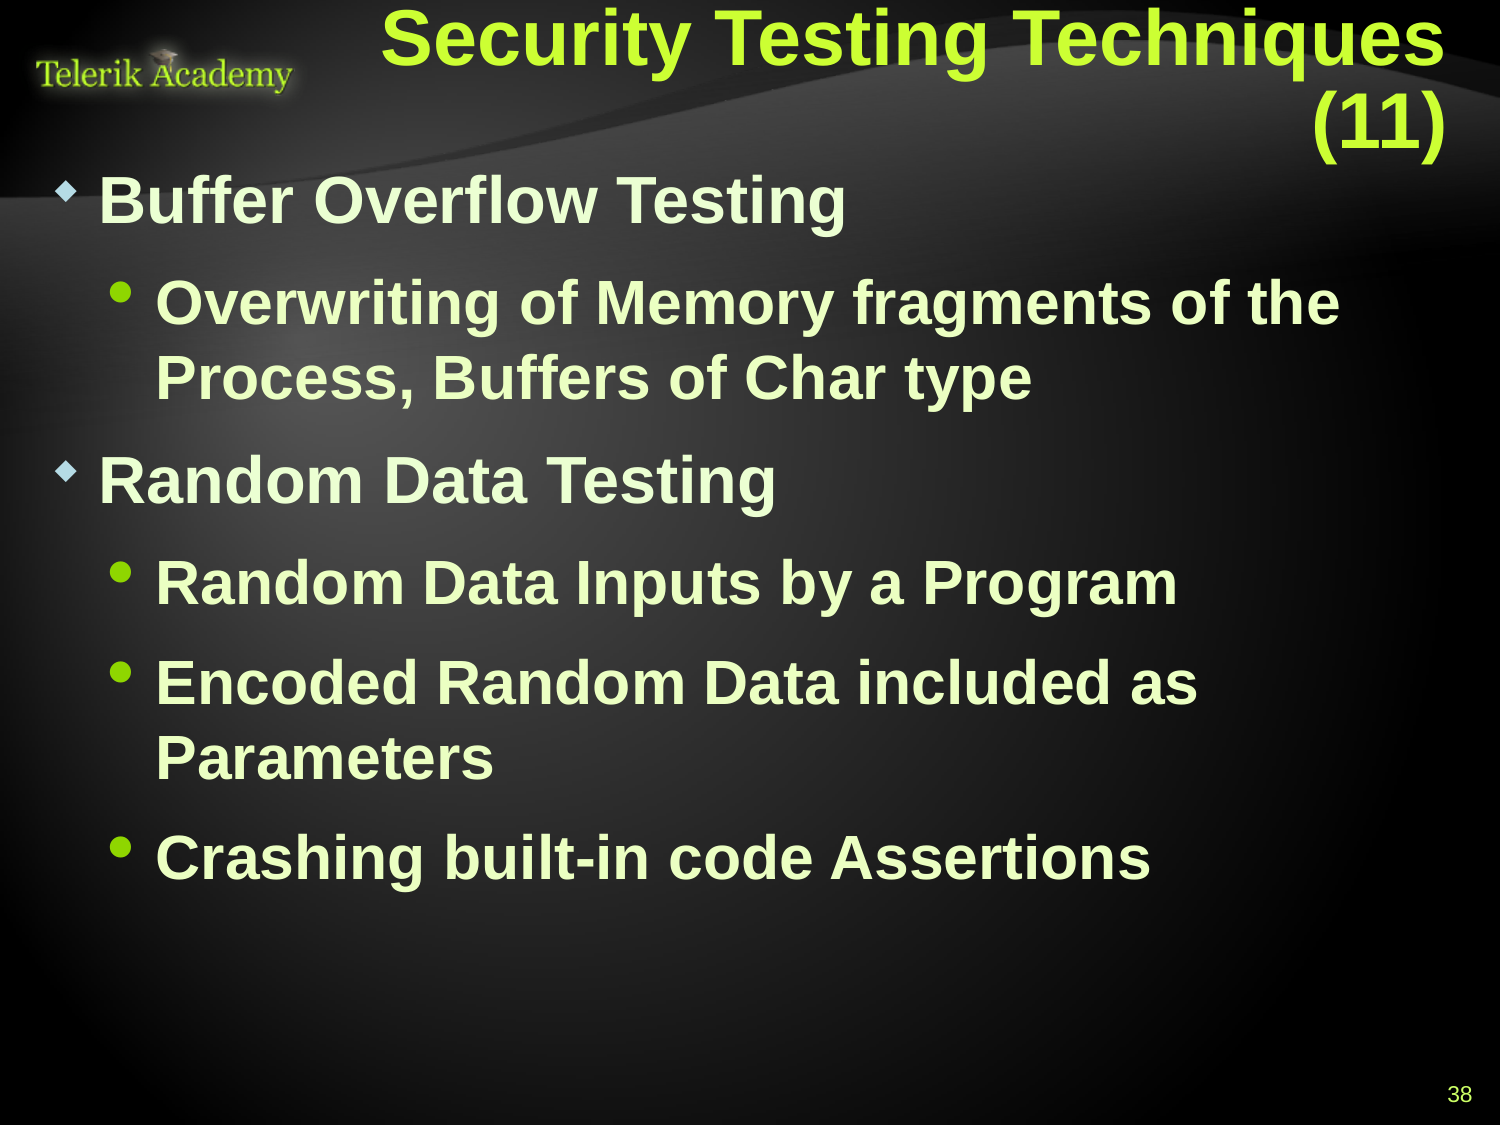

# Security Testing Techniques (11)
Buffer Overflow Testing
Overwriting of Memory fragments of the Process, Buffers of Char type
Random Data Testing
Random Data Inputs by a Program
Encoded Random Data included as Parameters
Crashing built-in code Assertions
38